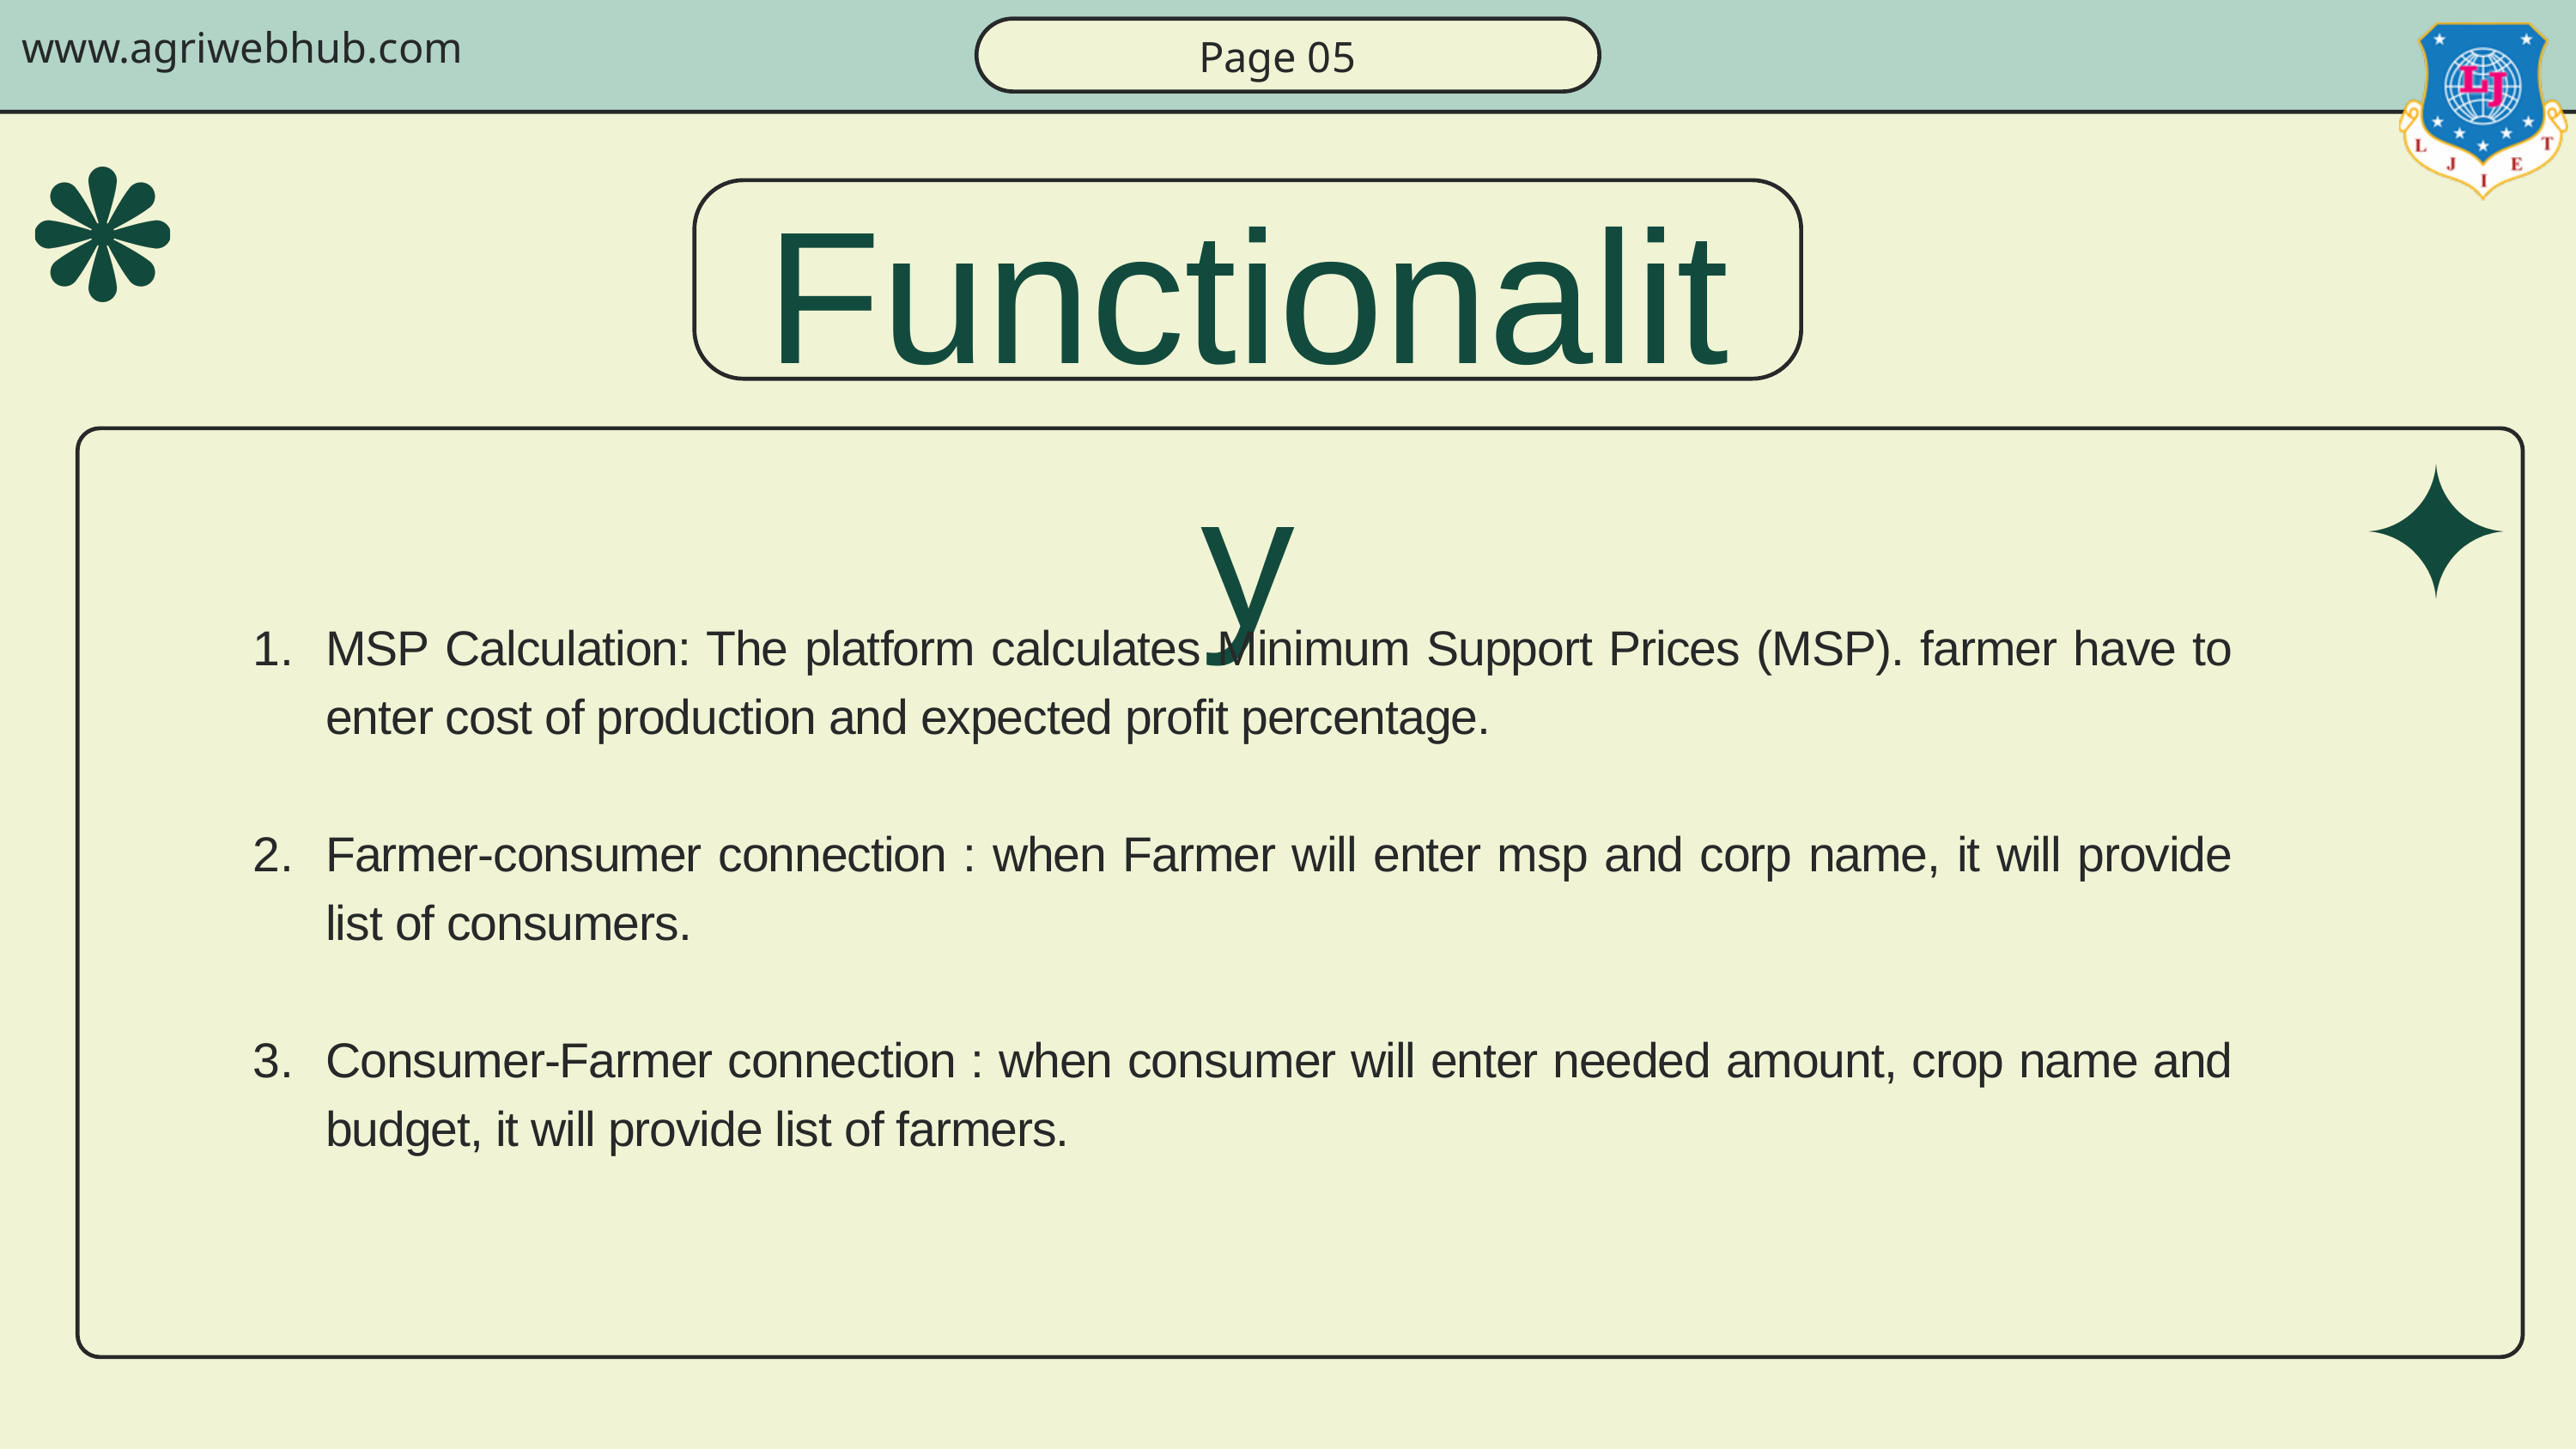

www.agriwebhub.com

Page 05

Functionality

MSP Calculation: The platform calculates Minimum Support Prices (MSP). farmer have to enter cost of production and expected profit percentage.

Farmer-consumer connection : when Farmer will enter msp and corp name, it will provide list of consumers.

Consumer-Farmer connection : when consumer will enter needed amount, crop name and budget, it will provide list of farmers.